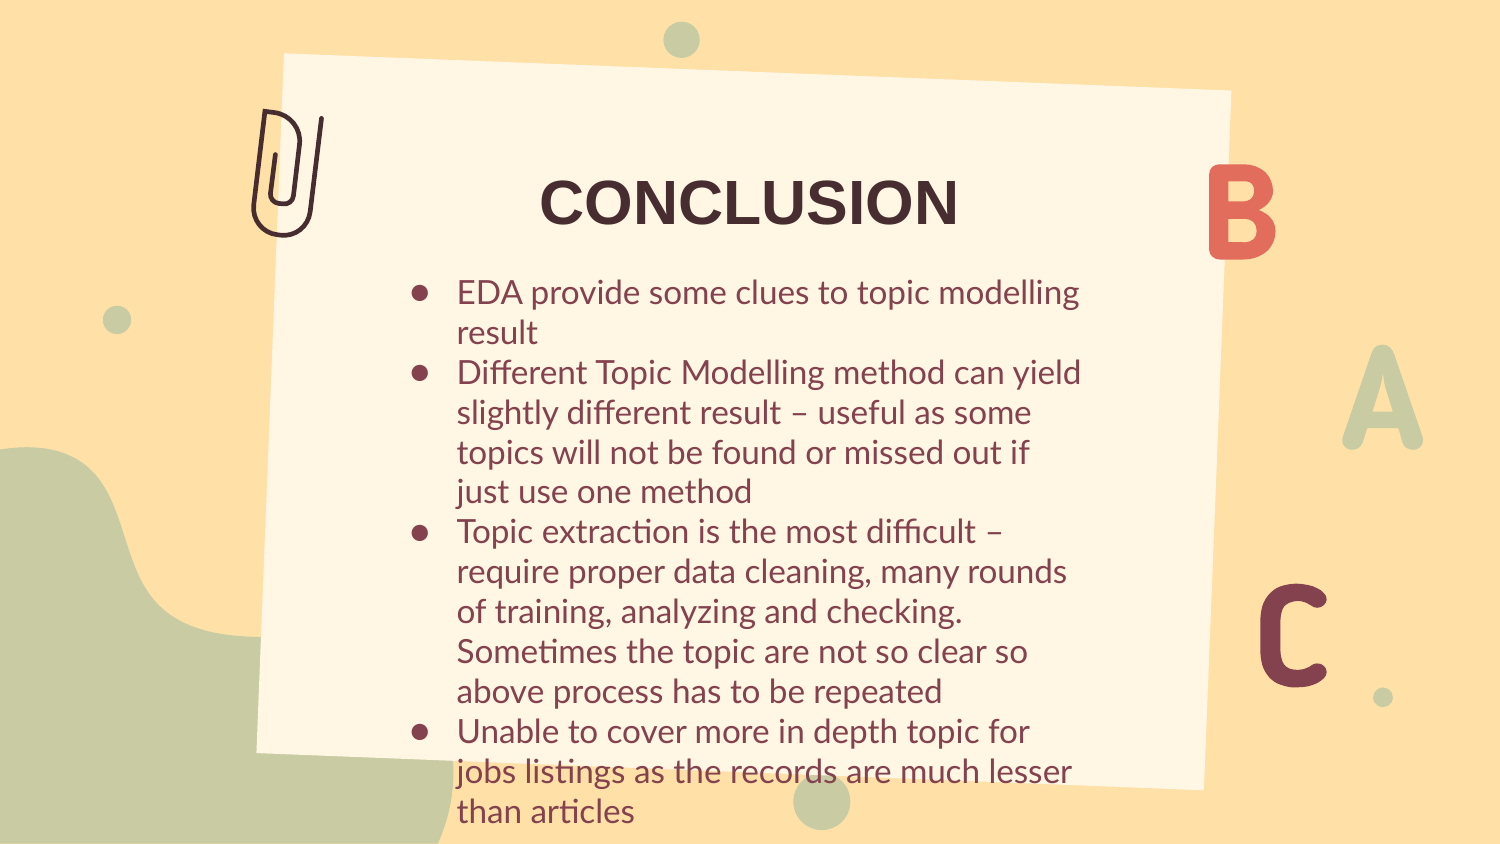

# CONCLUSION
EDA provide some clues to topic modelling result
Different Topic Modelling method can yield slightly different result – useful as some topics will not be found or missed out if just use one method
Topic extraction is the most difficult – require proper data cleaning, many rounds of training, analyzing and checking. Sometimes the topic are not so clear so above process has to be repeated
Unable to cover more in depth topic for jobs listings as the records are much lesser than articles